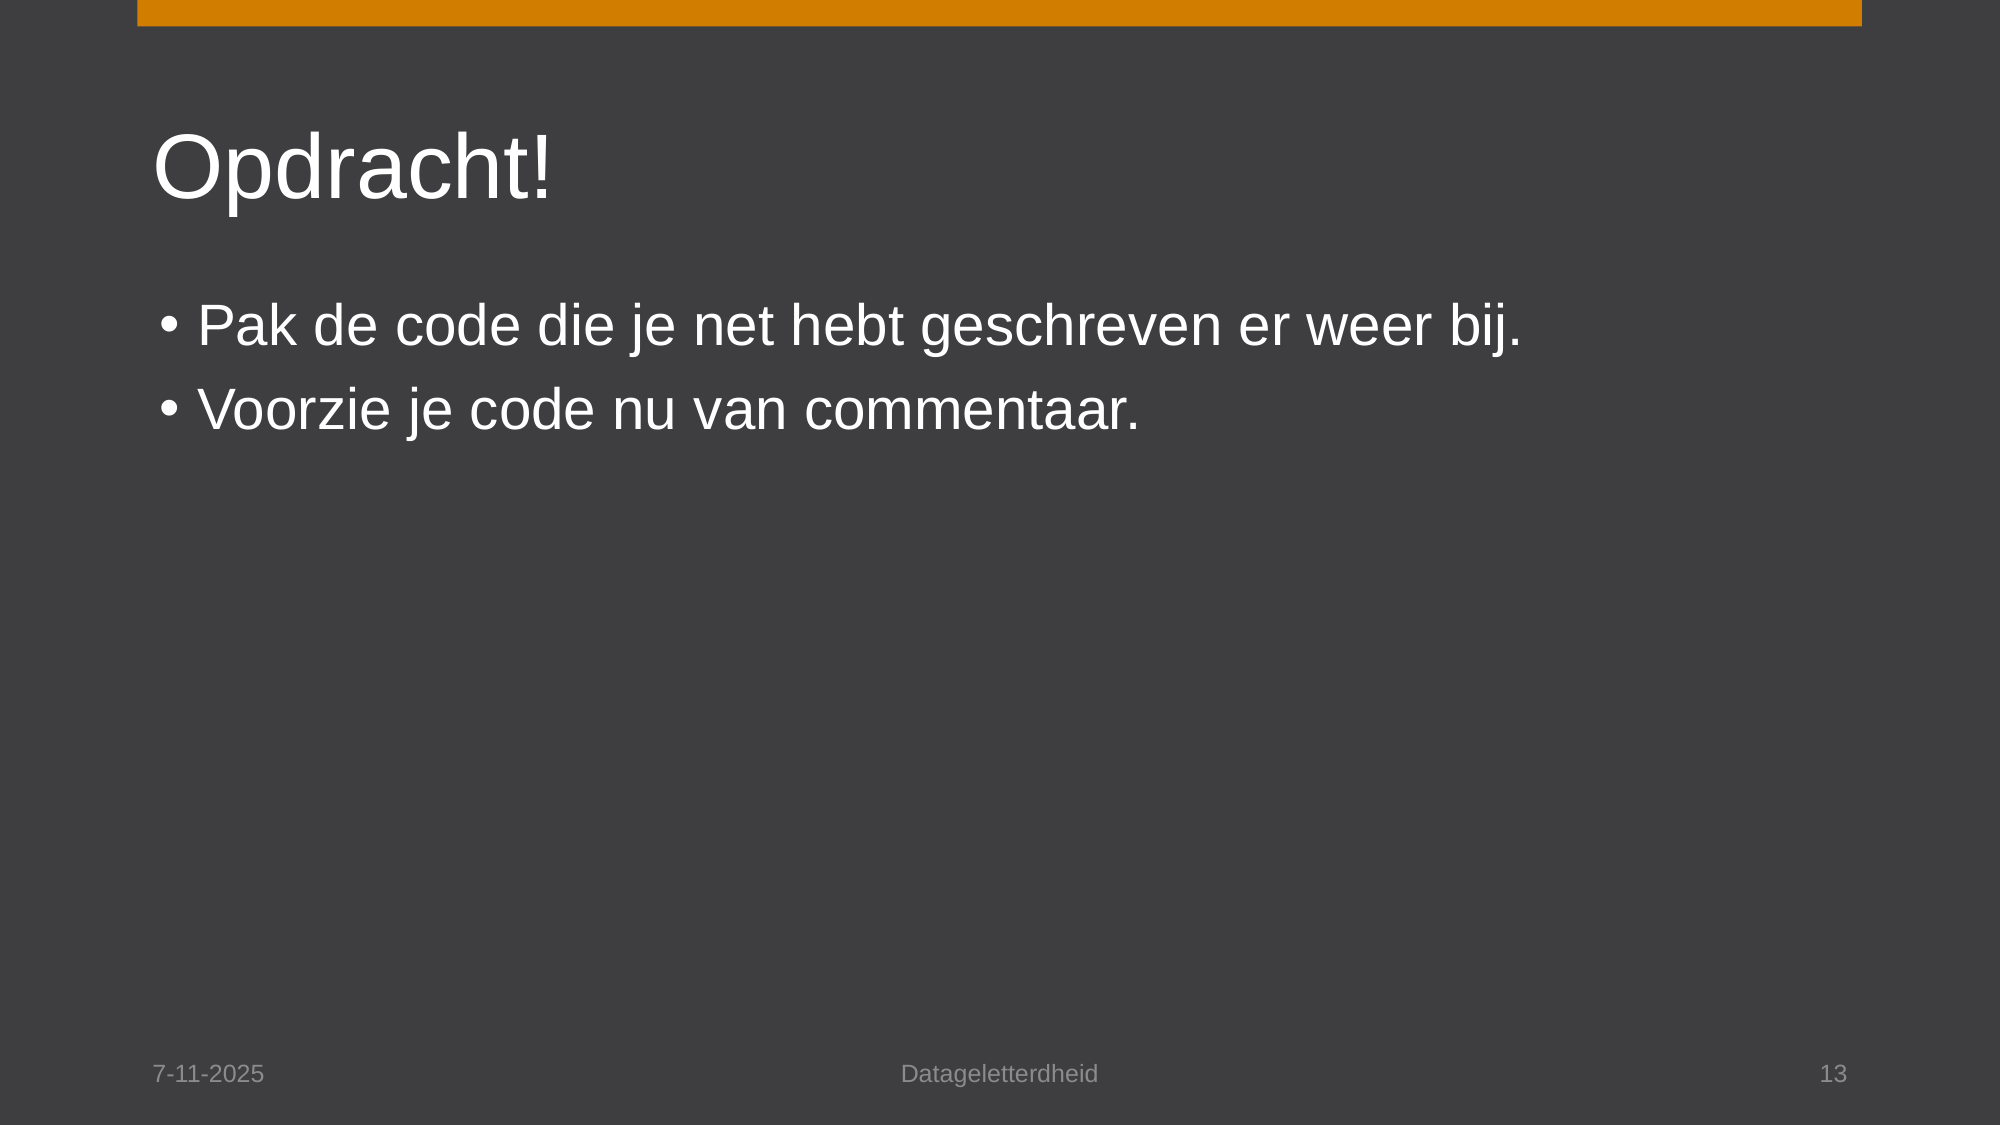

# Opdracht!
Pak de code die je net hebt geschreven er weer bij.
Voorzie je code nu van commentaar.

7-11-2025
Datageletterdheid
13